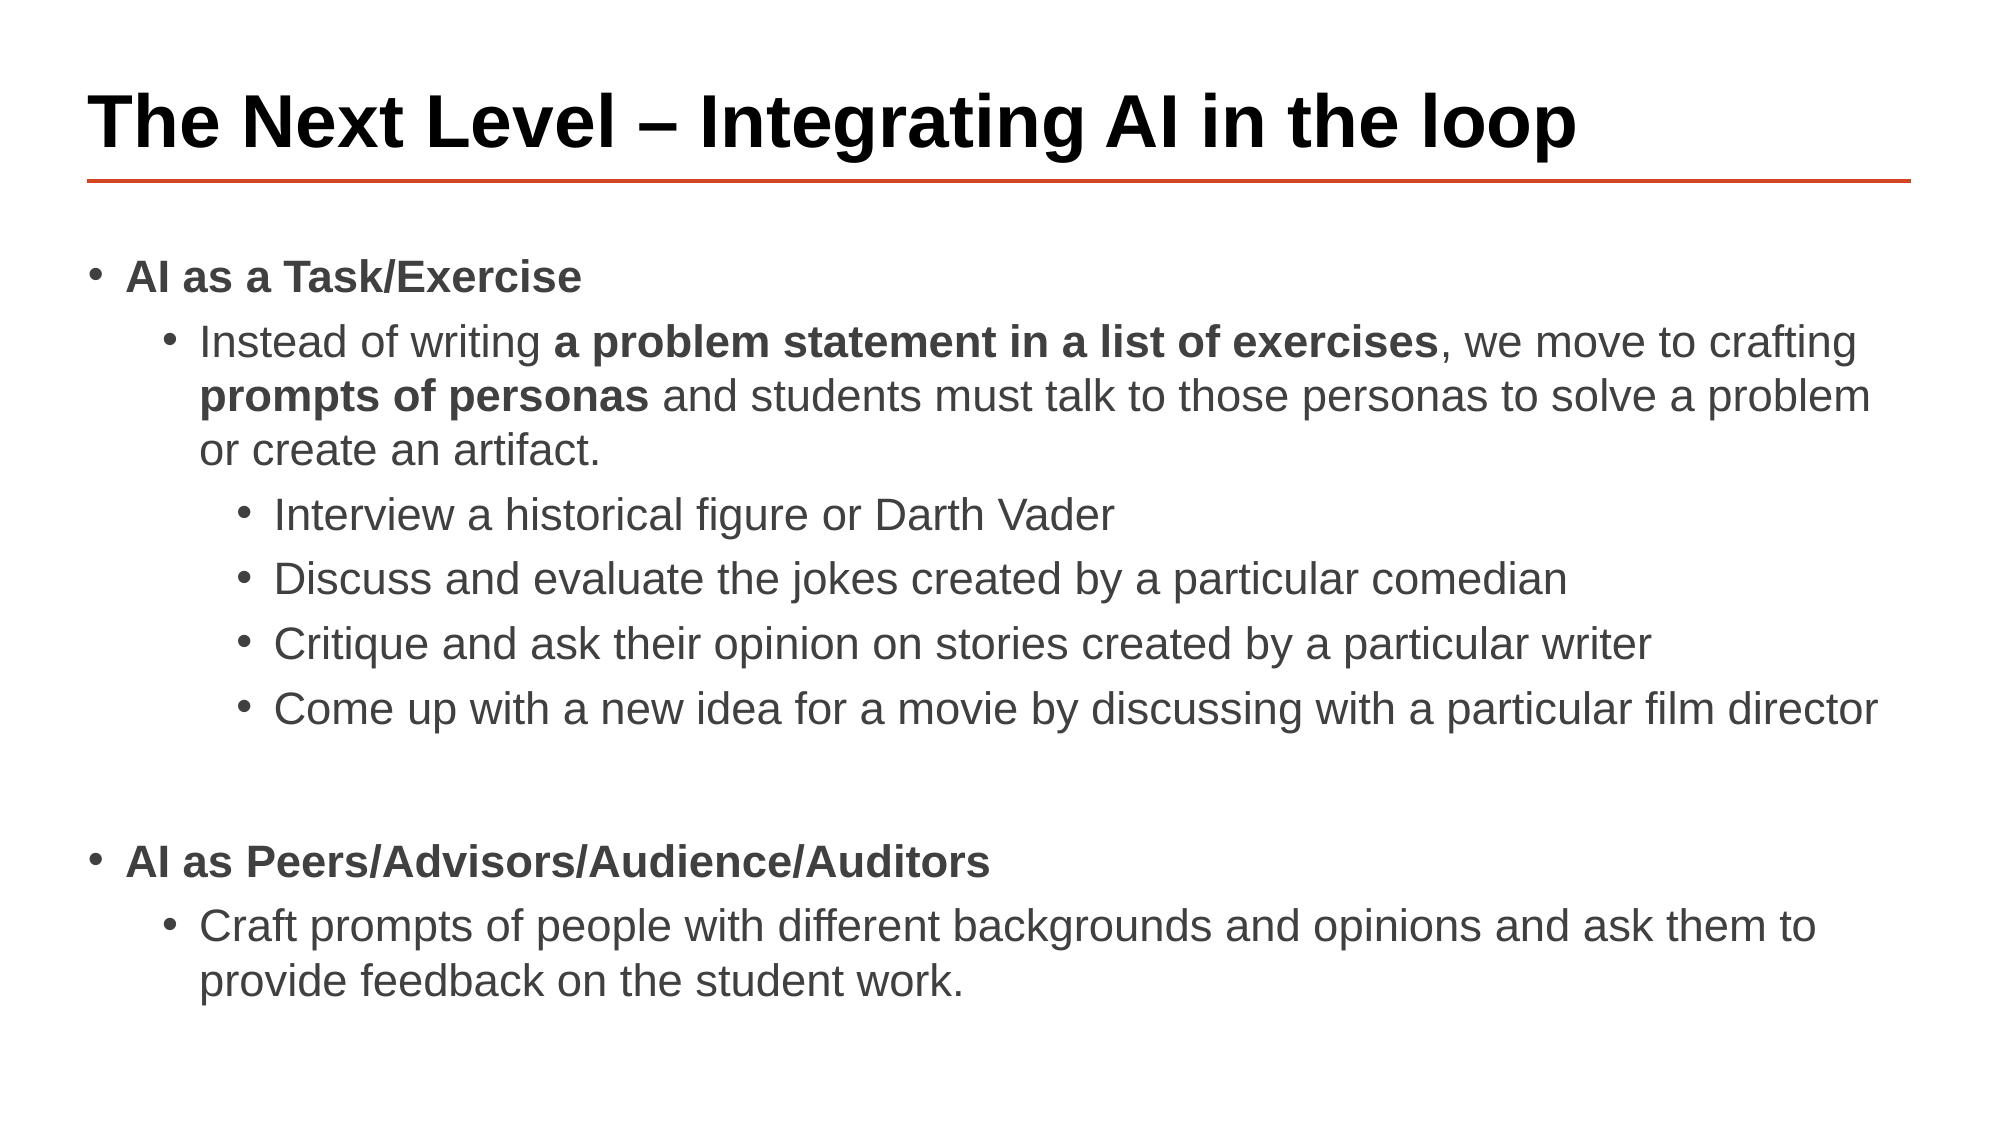

# The Next Level – Integrating AI in the loop
AI as a Task/Exercise
Instead of writing a problem statement in a list of exercises, we move to crafting prompts of personas and students must talk to those personas to solve a problem or create an artifact.
Interview a historical figure or Darth Vader
Discuss and evaluate the jokes created by a particular comedian
Critique and ask their opinion on stories created by a particular writer
Come up with a new idea for a movie by discussing with a particular film director

AI as Peers/Advisors/Audience/Auditors
Craft prompts of people with different backgrounds and opinions and ask them to provide feedback on the student work.